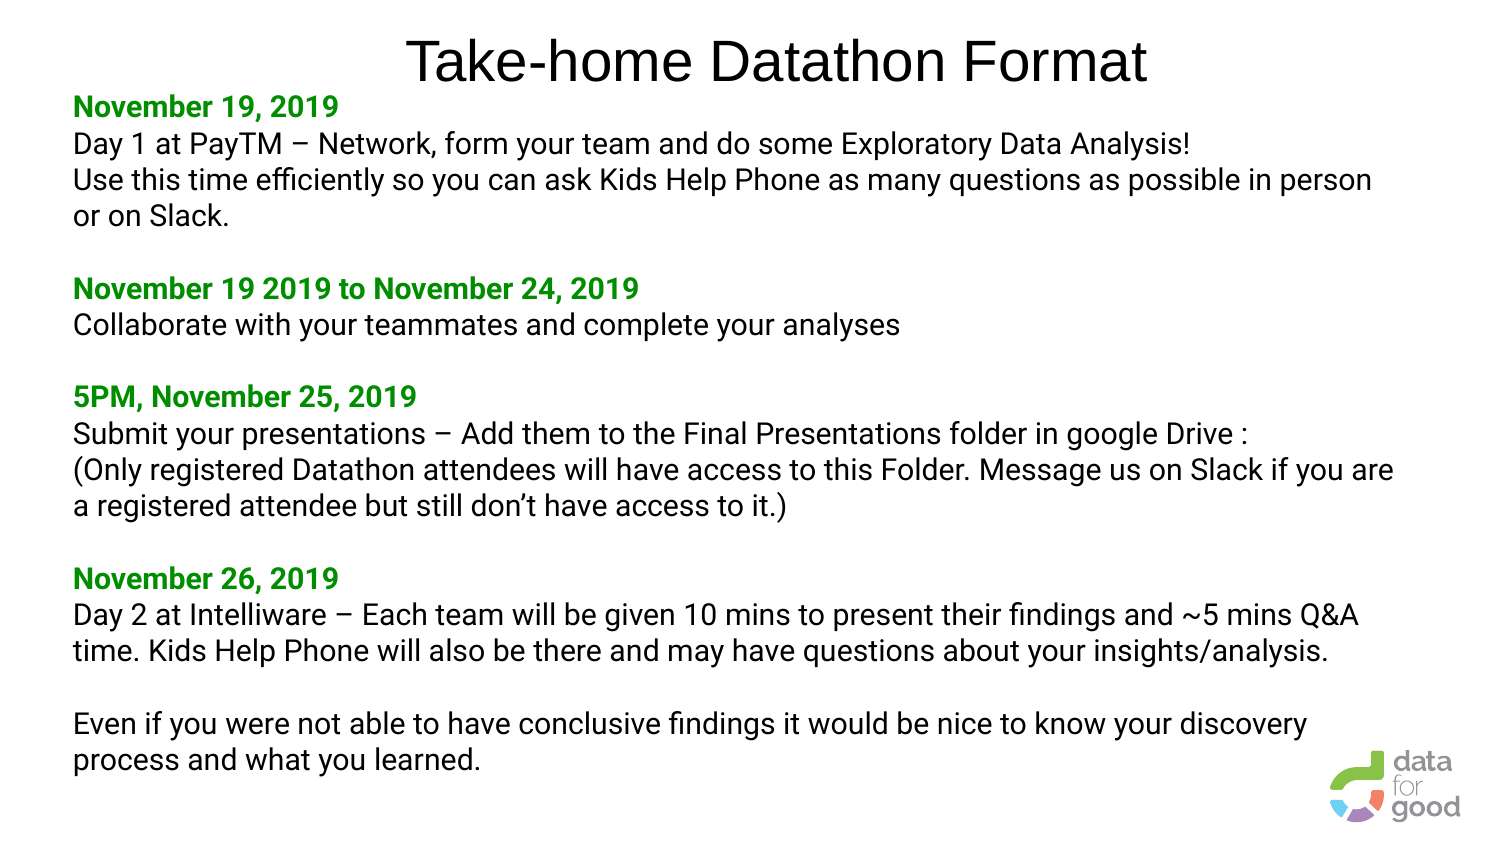

# Take-home Datathon Format
November 19, 2019
Day 1 at PayTM – Network, form your team and do some Exploratory Data Analysis!
Use this time efficiently so you can ask Kids Help Phone as many questions as possible in person or on Slack.
November 19 2019 to November 24, 2019
Collaborate with your teammates and complete your analyses

5PM, November 25, 2019
Submit your presentations – Add them to the Final Presentations folder in google Drive :
(Only registered Datathon attendees will have access to this Folder. Message us on Slack if you are a registered attendee but still don’t have access to it.)
November 26, 2019
Day 2 at Intelliware – Each team will be given 10 mins to present their findings and ~5 mins Q&A time. Kids Help Phone will also be there and may have questions about your insights/analysis.

Even if you were not able to have conclusive findings it would be nice to know your discovery process and what you learned.